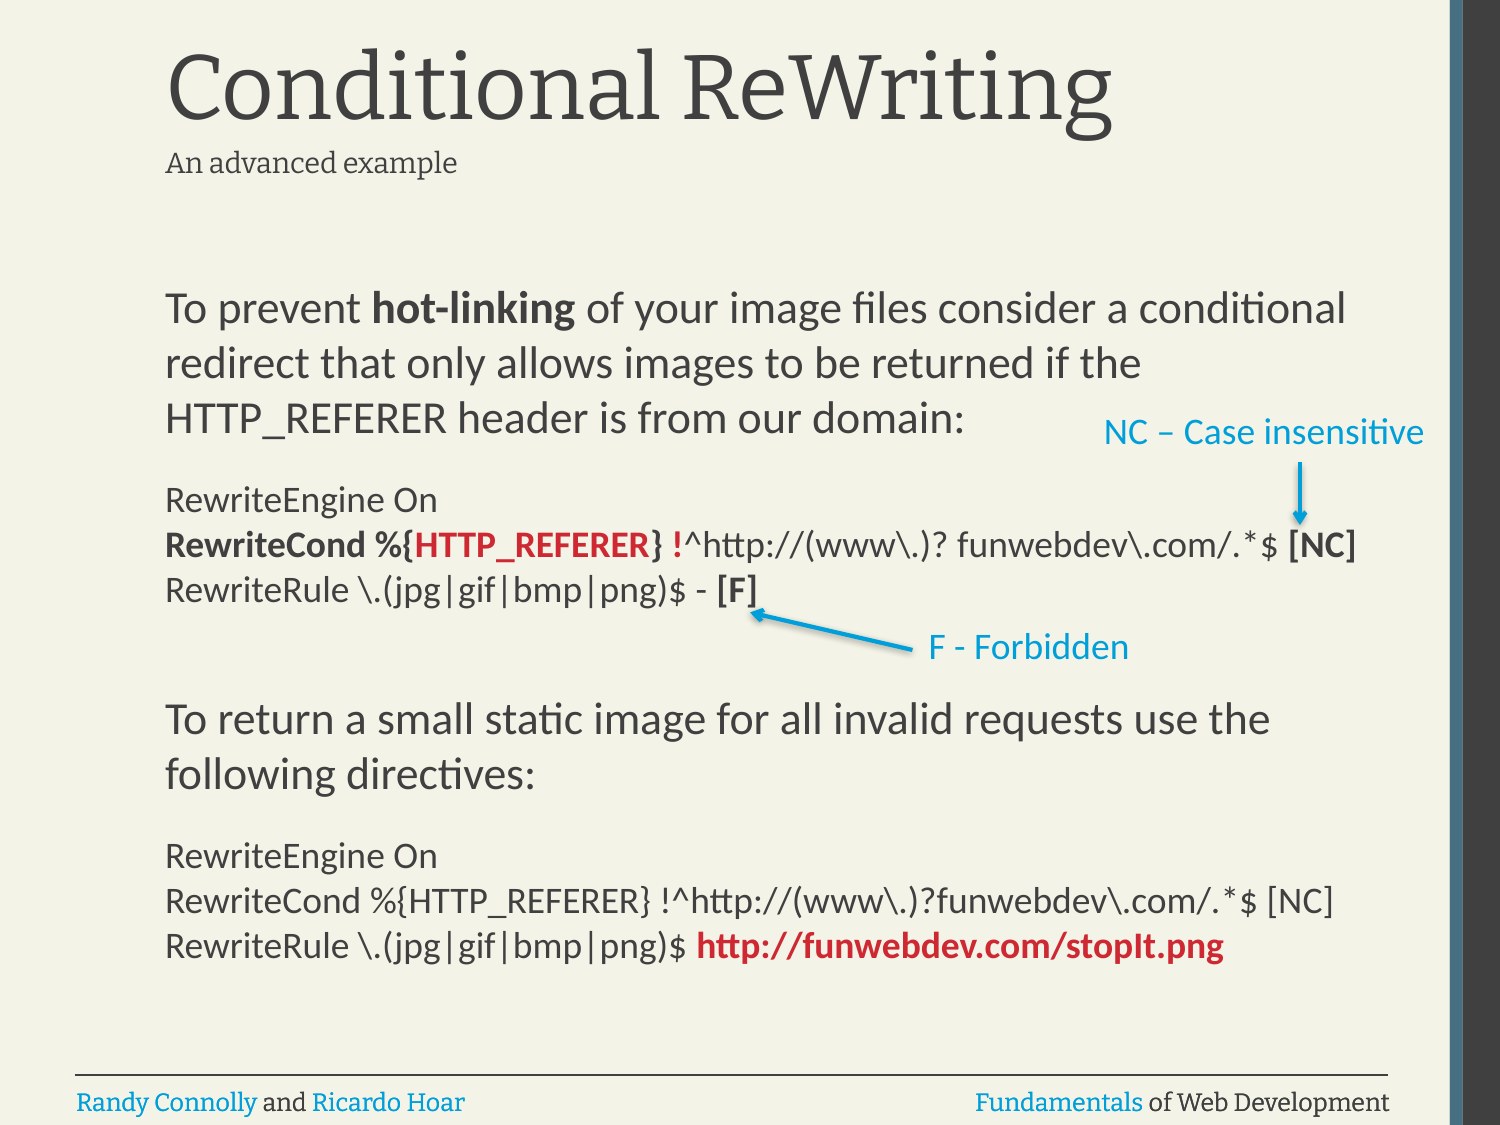

# Conditional ReWriting
An advanced example
To prevent hot-linking of your image files consider a conditional redirect that only allows images to be returned if the HTTP_REFERER header is from our domain:
RewriteEngine On
RewriteCond %{HTTP_REFERER} !^http://(www\.)? funwebdev\.com/.*$ [NC]
RewriteRule \.(jpg|gif|bmp|png)$ - [F]
To return a small static image for all invalid requests use the following directives:
RewriteEngine On
RewriteCond %{HTTP_REFERER} !^http://(www\.)?funwebdev\.com/.*$ [NC]
RewriteRule \.(jpg|gif|bmp|png)$ http://funwebdev.com/stopIt.png
NC – Case insensitive
F - Forbidden